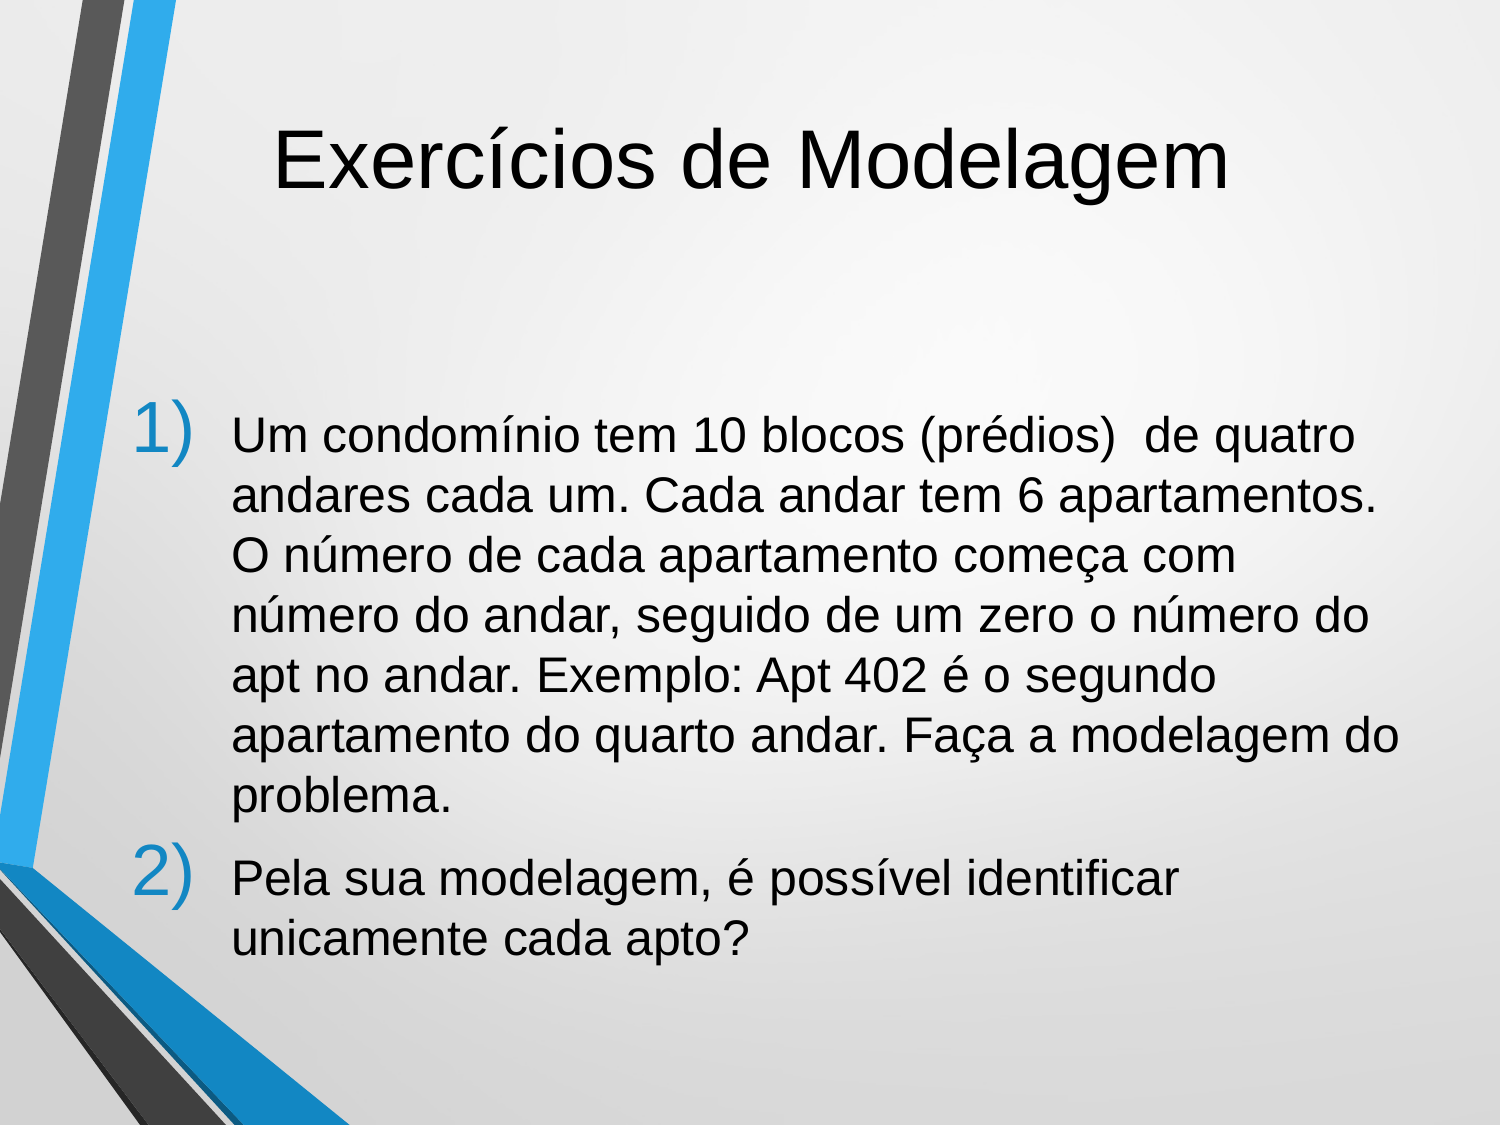

# Exercícios de Modelagem
Um condomínio tem 10 blocos (prédios)  de quatro andares cada um. Cada andar tem 6 apartamentos. O número de cada apartamento começa com número do andar, seguido de um zero o número do apt no andar. Exemplo: Apt 402 é o segundo apartamento do quarto andar. Faça a modelagem do problema.
Pela sua modelagem, é possível identificar unicamente cada apto?